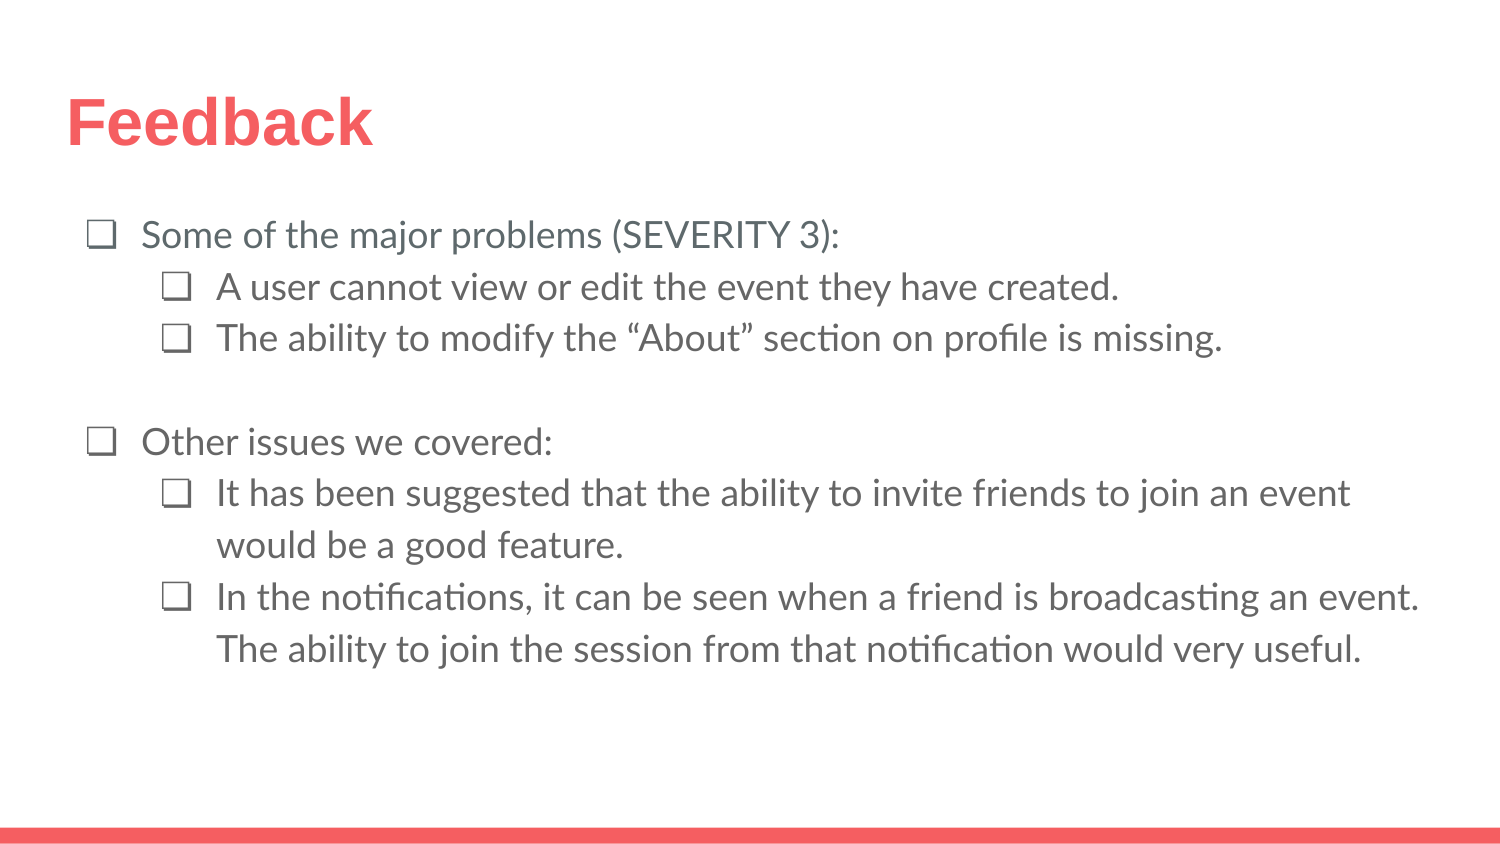

# Feedback
Some of the major problems (SEVERITY 3):
A user cannot view or edit the event they have created.
The ability to modify the “About” section on profile is missing.

Other issues we covered:
It has been suggested that the ability to invite friends to join an event would be a good feature.
In the notifications, it can be seen when a friend is broadcasting an event. The ability to join the session from that notification would very useful.